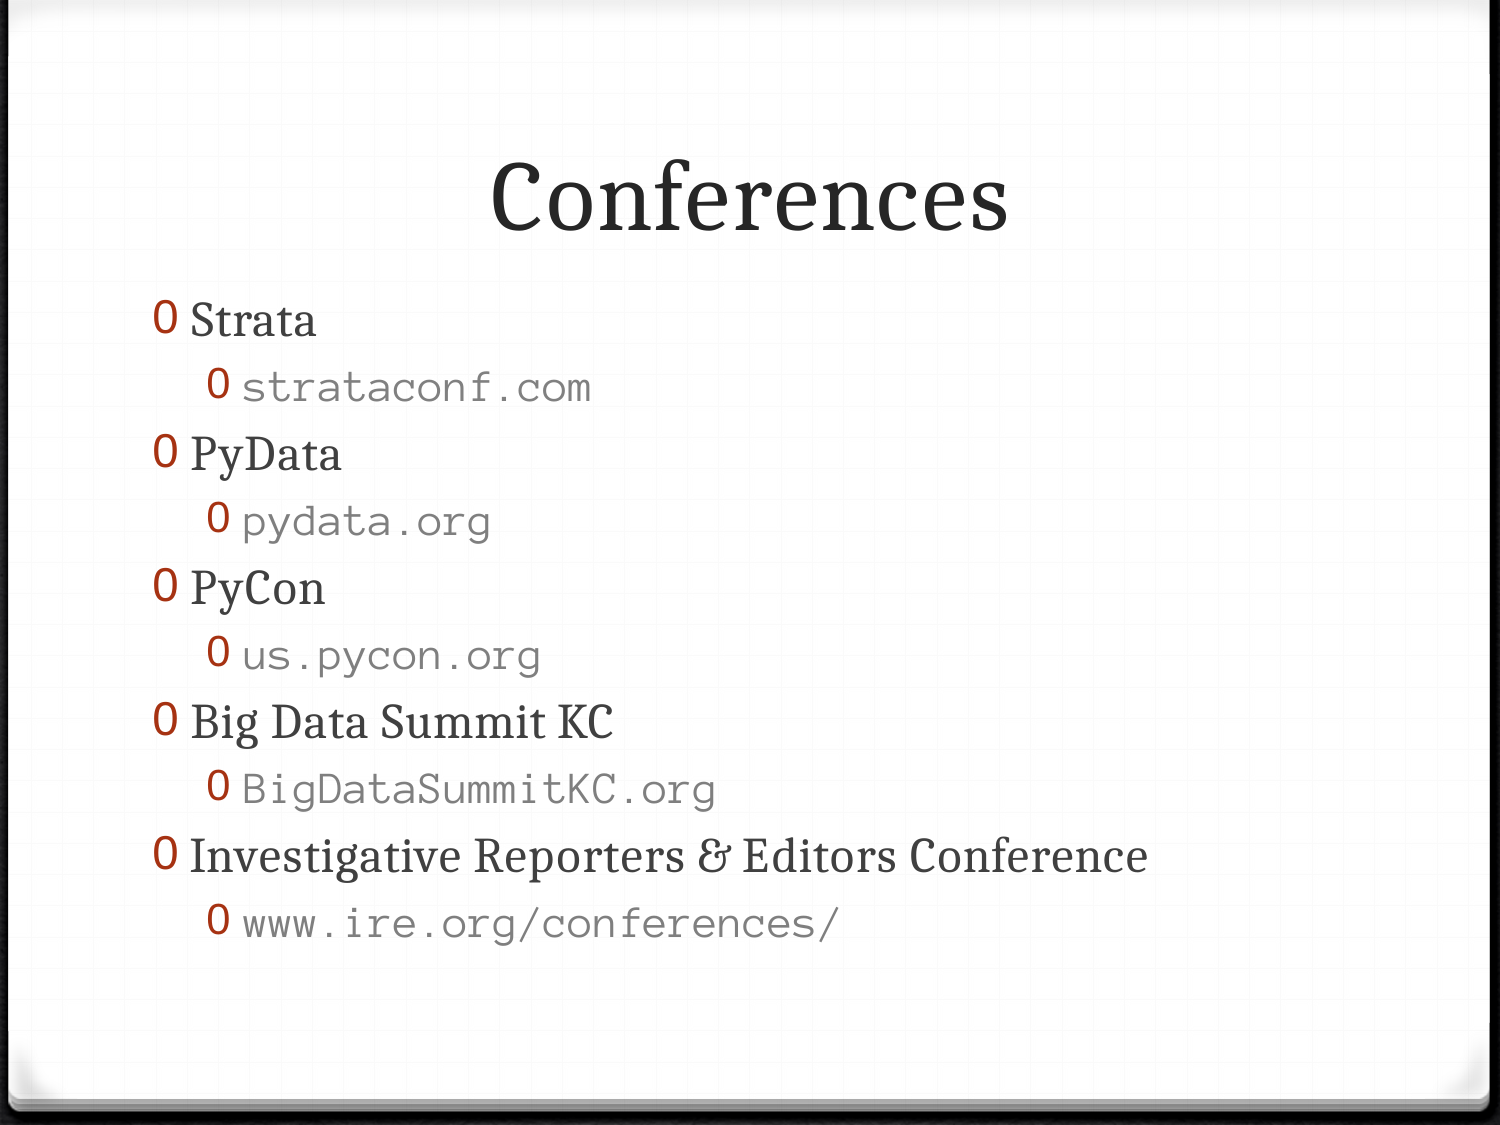

# Conferences
Strata
strataconf.com
PyData
pydata.org
PyCon
us.pycon.org
Big Data Summit KC
BigDataSummitKC.org
Investigative Reporters & Editors Conference
www.ire.org/conferences/